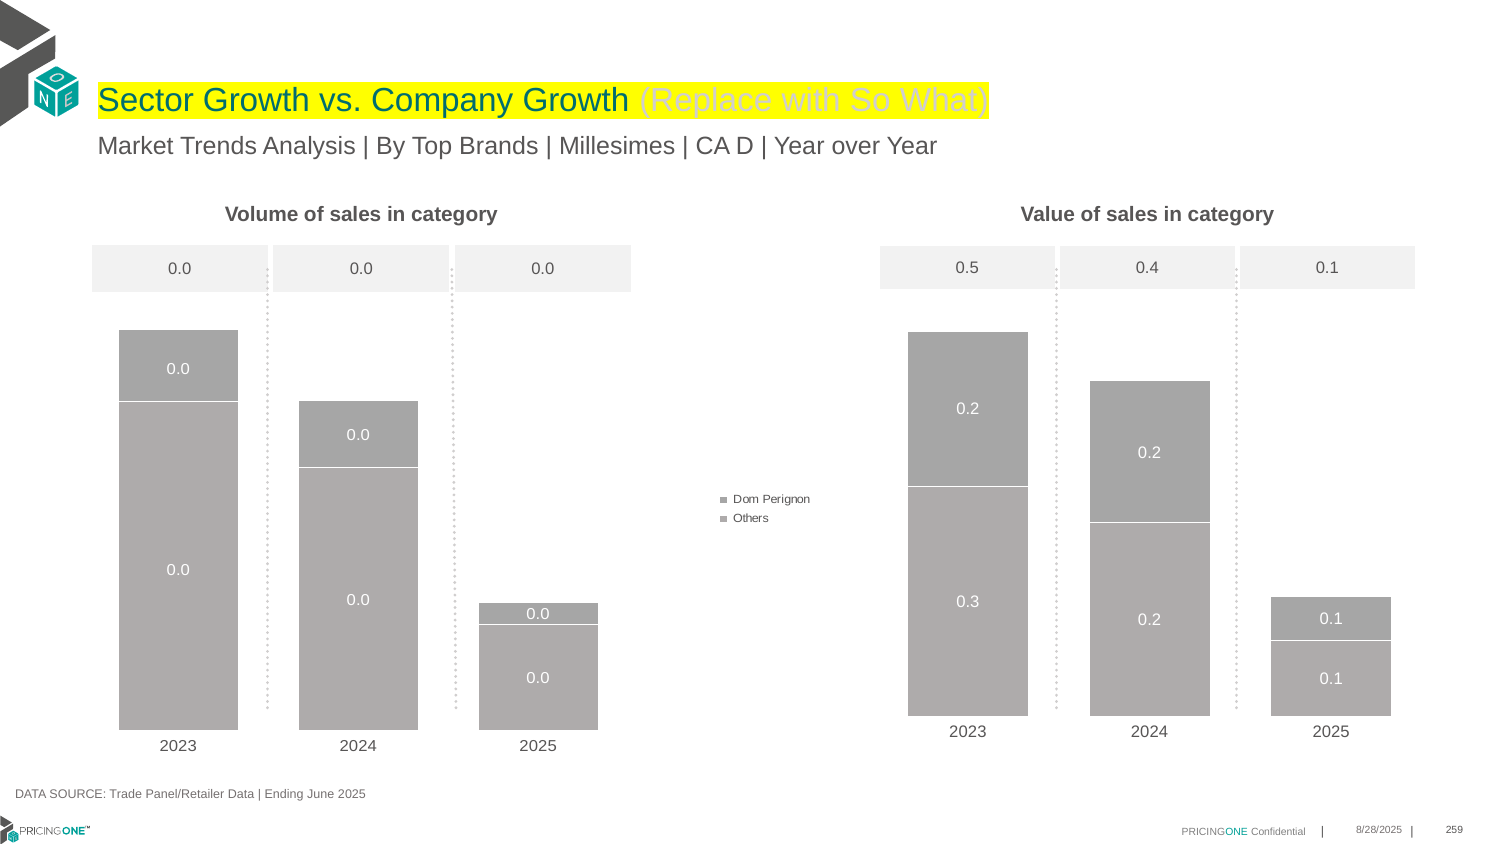

# Sector Growth vs. Company Growth (Replace with So What)
Market Trends Analysis | By Top Brands | Millesimes | CA D | Year over Year
| Value of sales in category |  |  |
| --- | --- | --- |
| 0.5 | 0.4 | 0.1 |
| Volume of sales in category |  |  |
| --- | --- | --- |
| 0.0 | 0.0 | 0.0 |

### Chart

| Category | Others | Dom Perignon |
|---|---|---|
| 2023 | 0.274234 | 0.185346 |
| 2024 | 0.230807 | 0.169416 |
| 2025 | 0.090167 | 0.052609 |

### Chart

| Category | Others | Dom Perignon |
|---|---|---|
| 2023 | 0.002274 | 0.000501 |
| 2024 | 0.001818 | 0.000469 |
| 2025 | 0.000733 | 0.000156 |
DATA SOURCE: Trade Panel/Retailer Data | Ending June 2025

8/28/2025
259